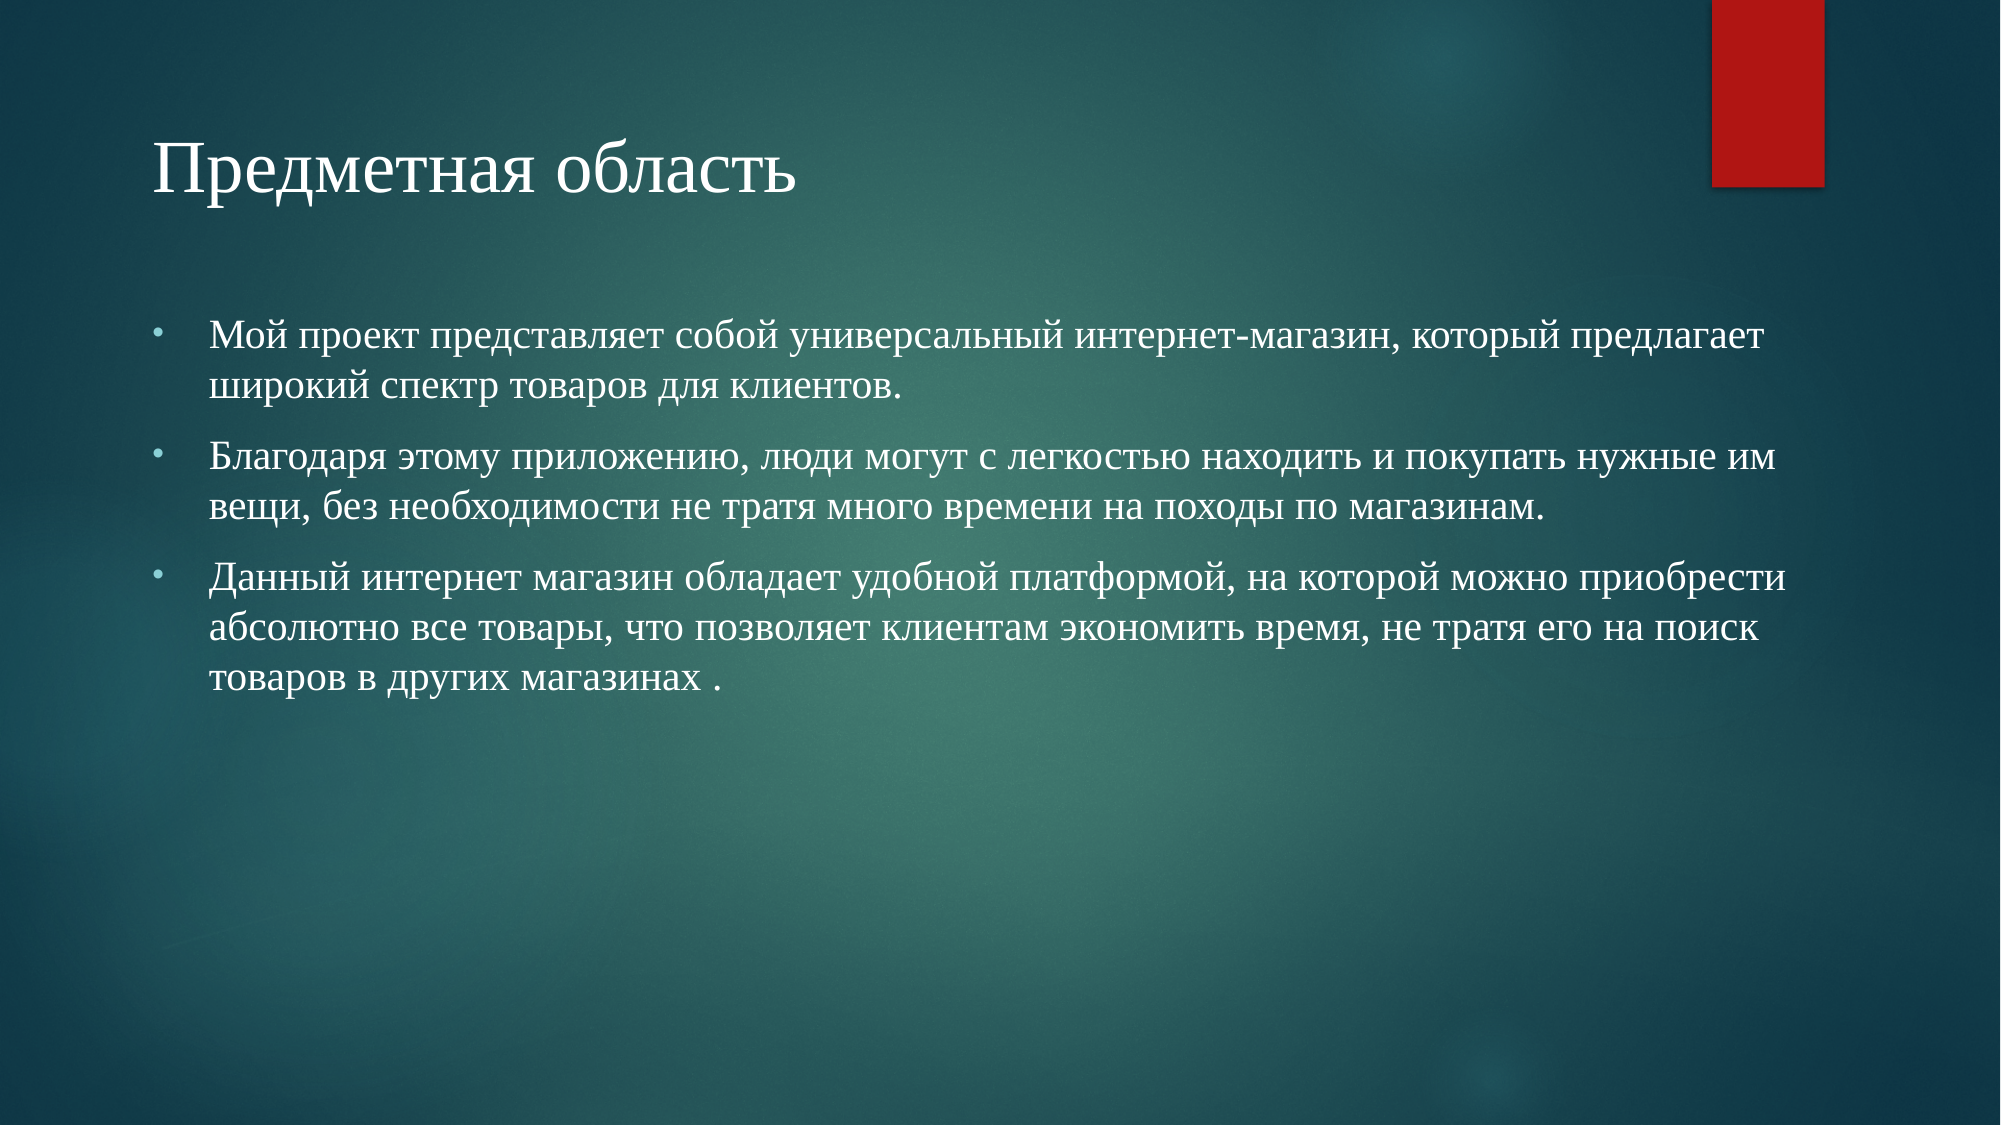

# Предметная область
Мой проект представляет собой универсальный интернет-магазин, который предлагает широкий спектр товаров для клиентов.
Благодаря этому приложению, люди могут с легкостью находить и покупать нужные им вещи, без необходимости не тратя много времени на походы по магазинам.
Данный интернет магазин обладает удобной платформой, на которой можно приобрести абсолютно все товары, что позволяет клиентам экономить время, не тратя его на поиск товаров в других магазинах .